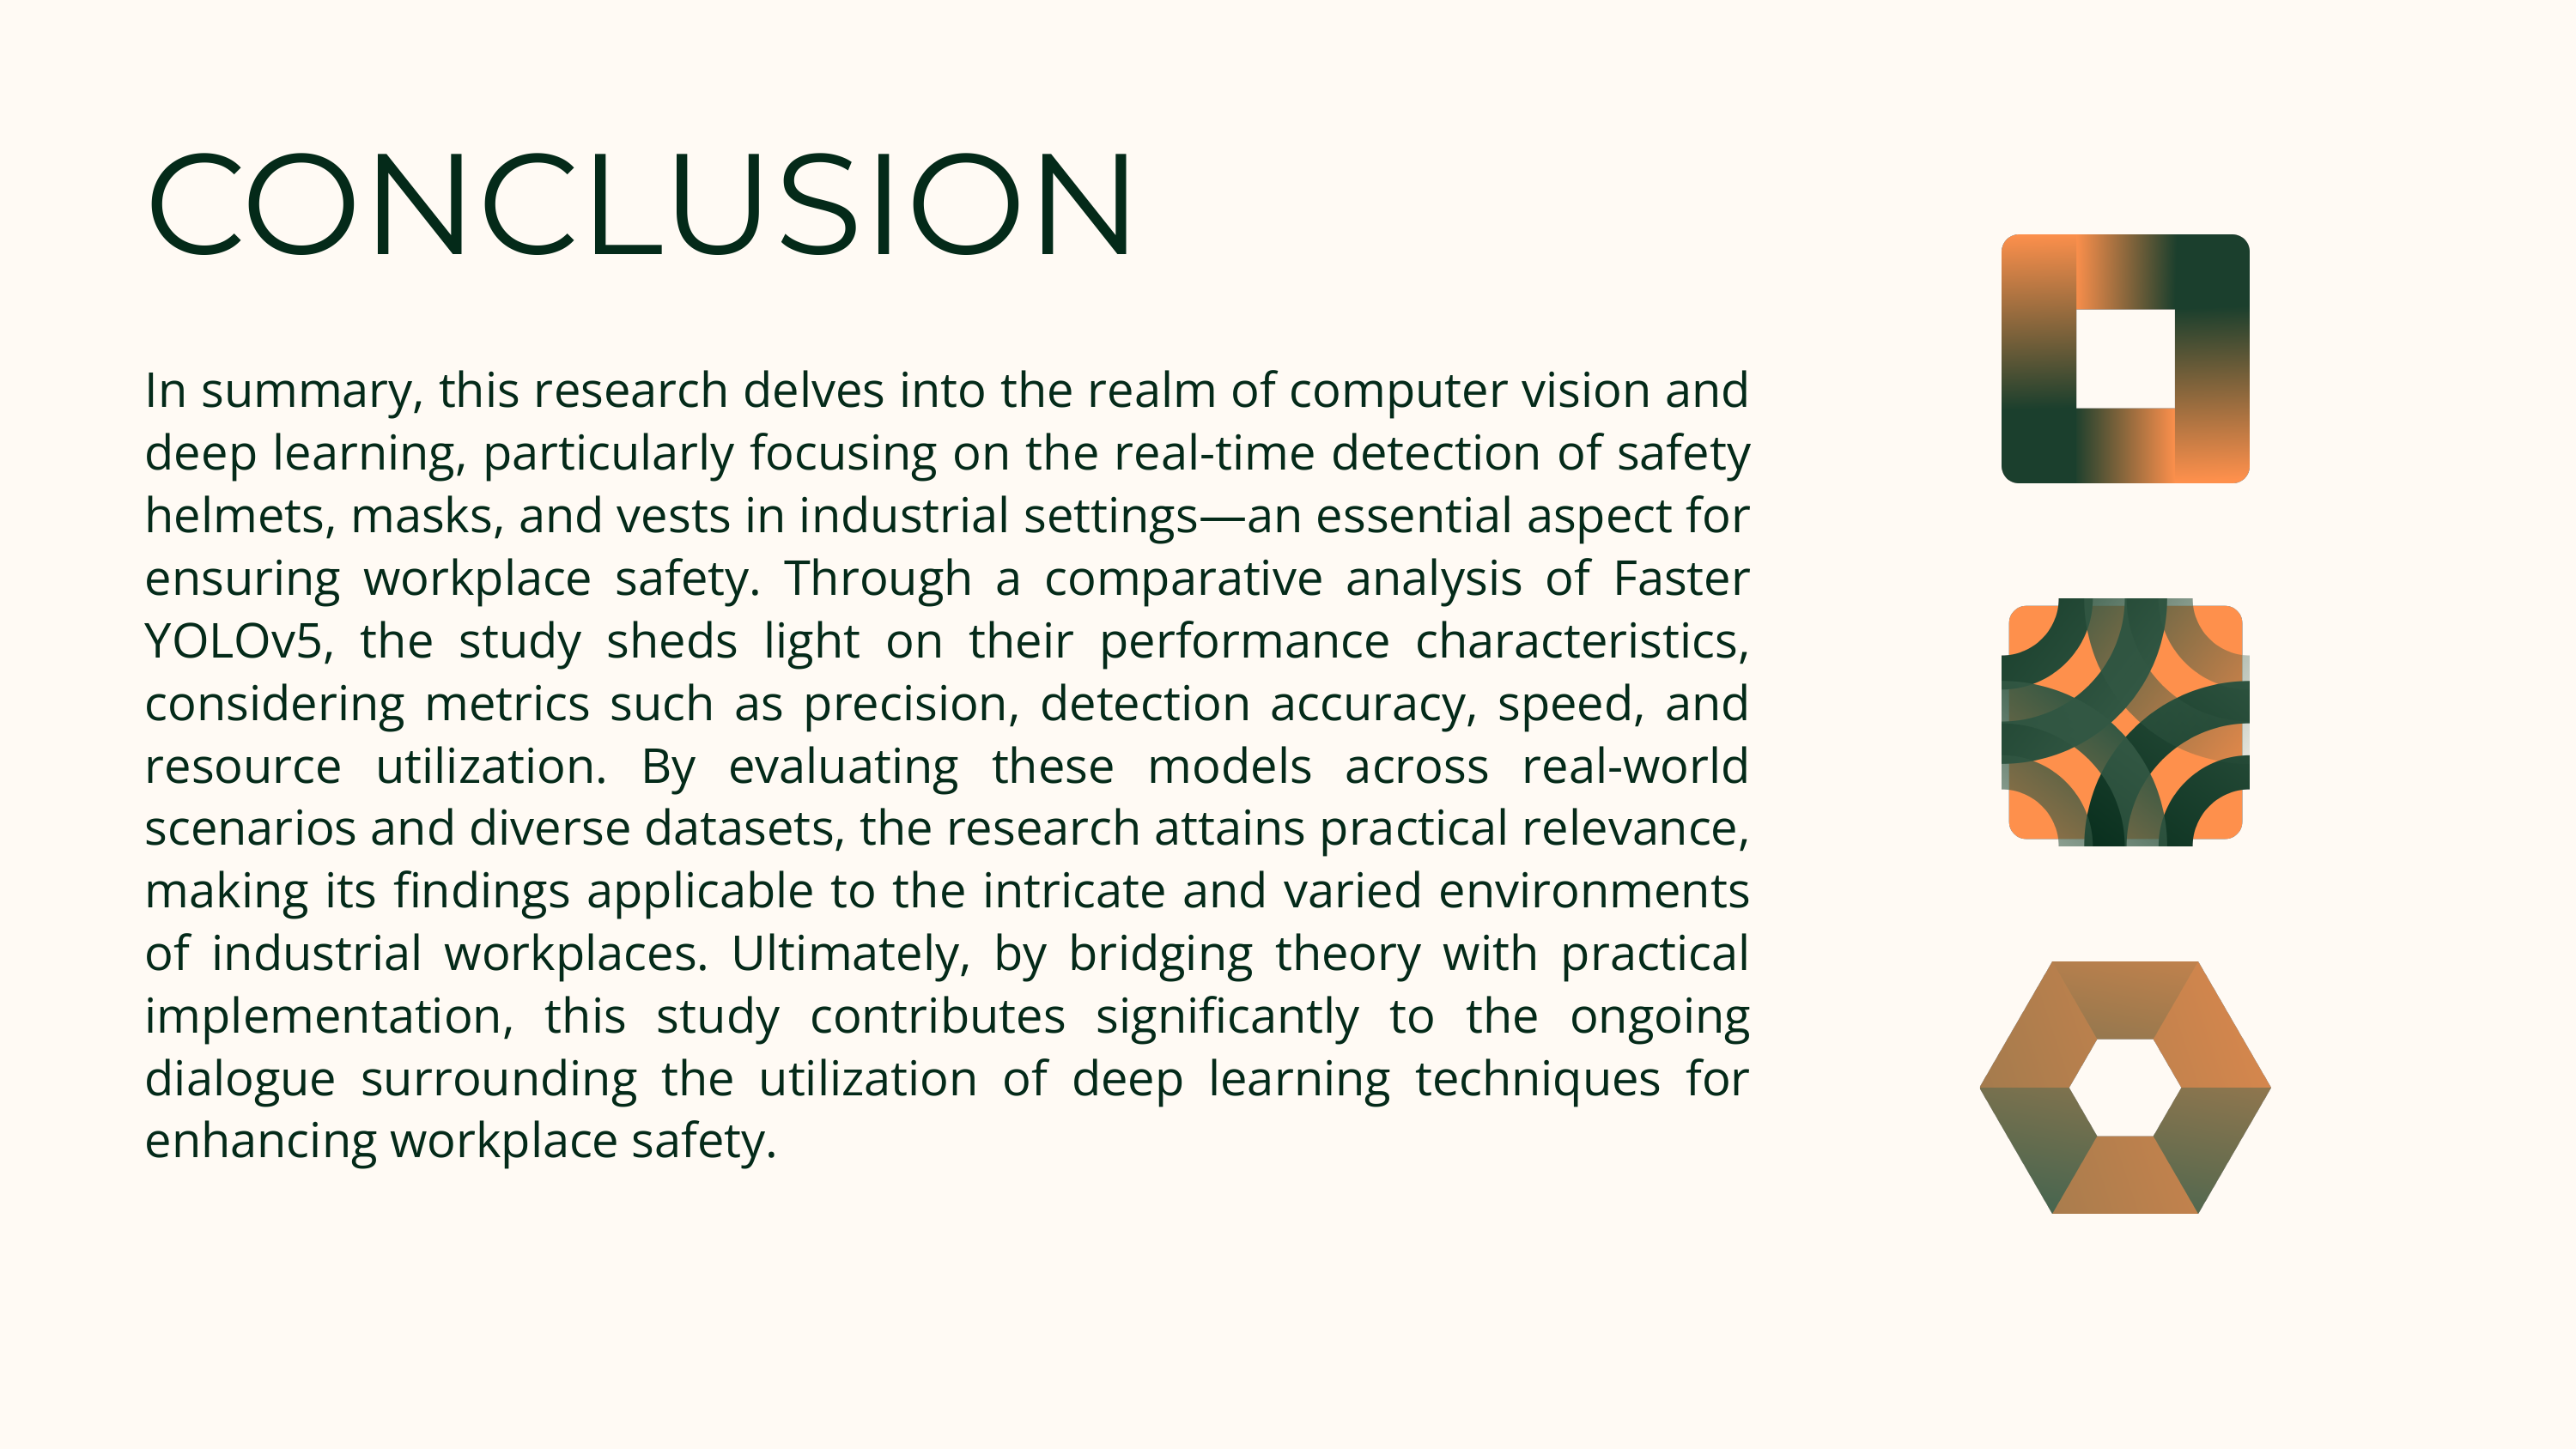

CONCLUSION

In summary, this research delves into the realm of computer vision and deep learning, particularly focusing on the real-time detection of safety helmets, masks, and vests in industrial settings—an essential aspect for ensuring workplace safety. Through a comparative analysis of Faster YOLOv5, the study sheds light on their performance characteristics, considering metrics such as precision, detection accuracy, speed, and resource utilization. By evaluating these models across real-world scenarios and diverse datasets, the research attains practical relevance, making its findings applicable to the intricate and varied environments of industrial workplaces. Ultimately, by bridging theory with practical implementation, this study contributes significantly to the ongoing dialogue surrounding the utilization of deep learning techniques for enhancing workplace safety.